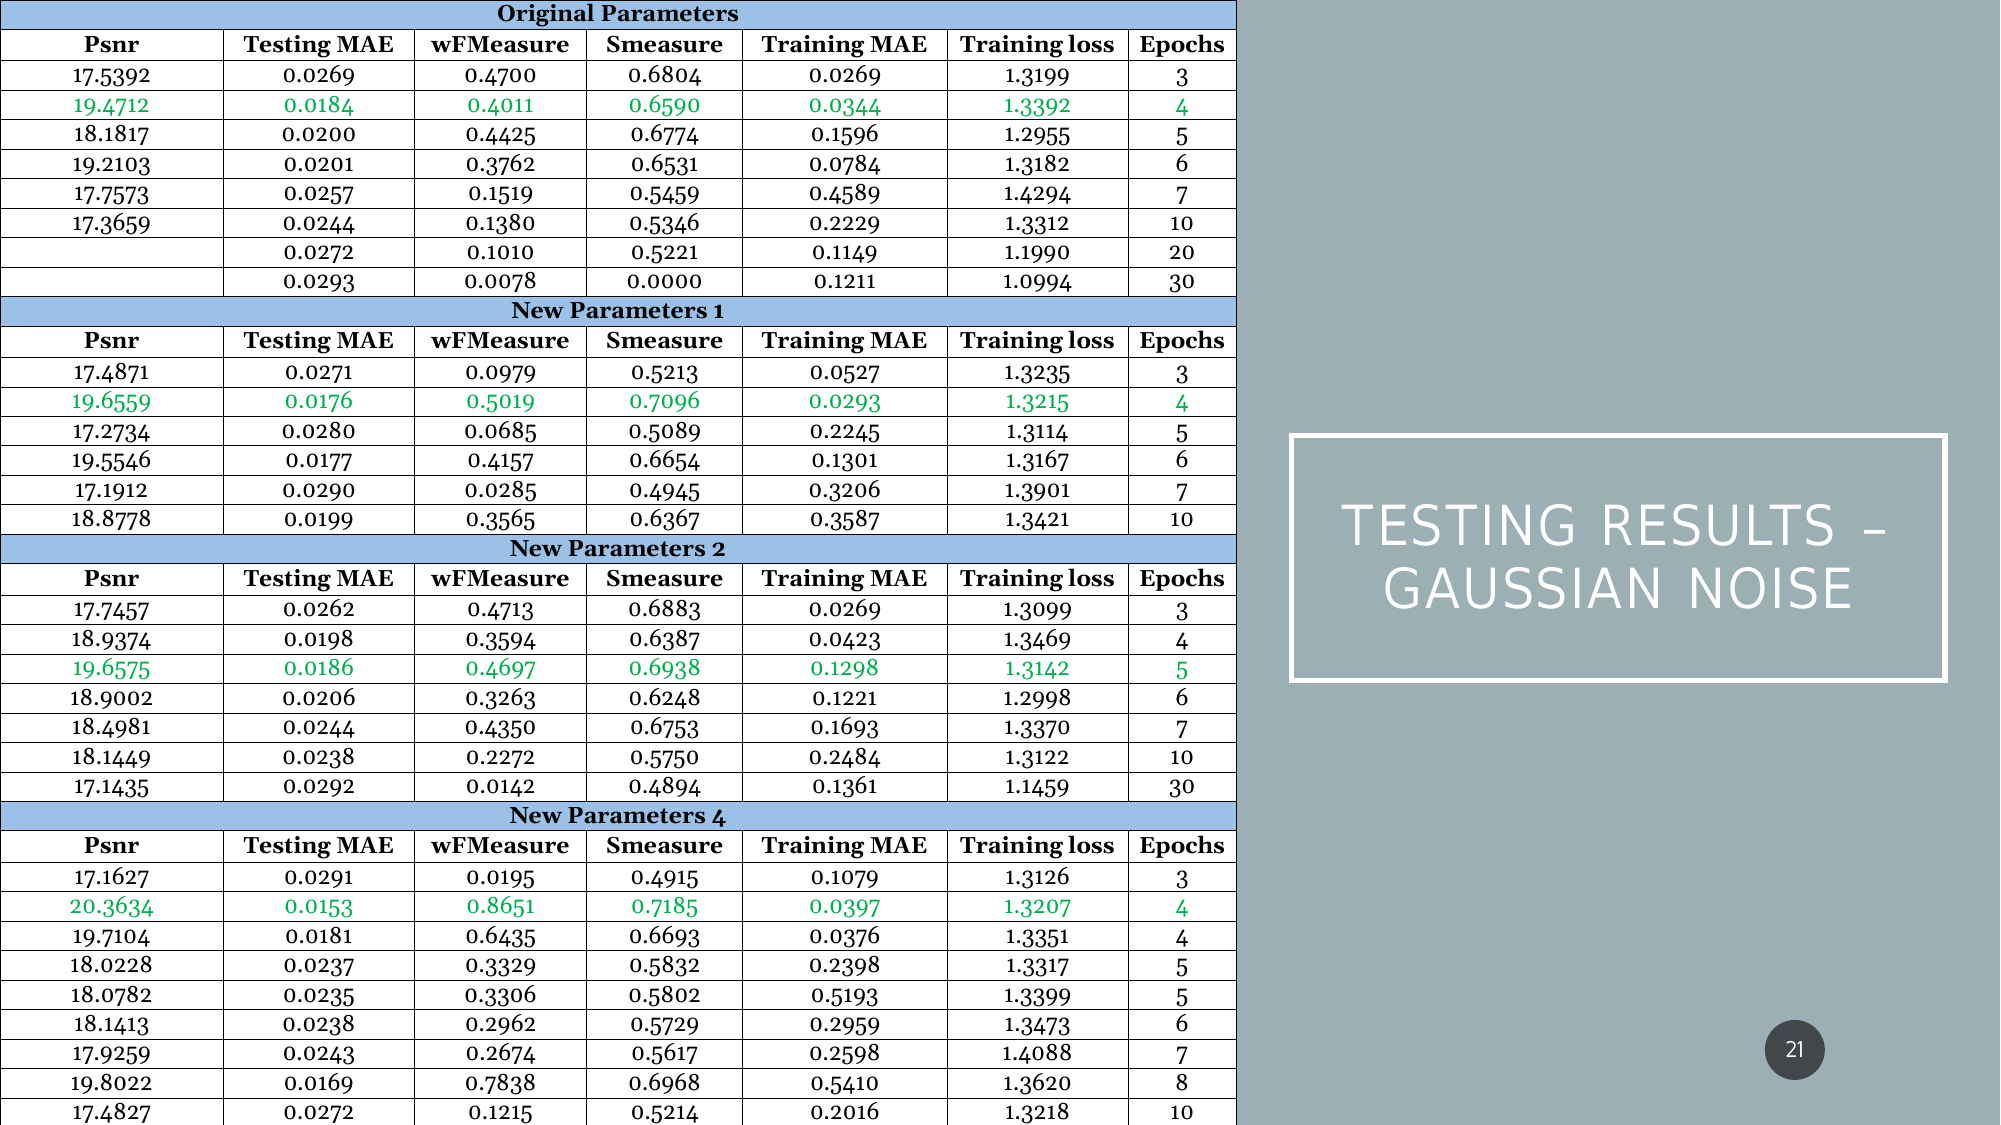

| Original Parameters |  |  |  |  |  |  |
| --- | --- | --- | --- | --- | --- | --- |
| Psnr | Testing MAE | wFMeasure | Smeasure | Training MAE | Training loss | Epochs |
| 17.5392 | 0.0269 | 0.4700 | 0.6804 | 0.0269 | 1.3199 | 3 |
| 19.4712 | 0.0184 | 0.4011 | 0.6590 | 0.0344 | 1.3392 | 4 |
| 18.1817 | 0.0200 | 0.4425 | 0.6774 | 0.1596 | 1.2955 | 5 |
| 19.2103 | 0.0201 | 0.3762 | 0.6531 | 0.0784 | 1.3182 | 6 |
| 17.7573 | 0.0257 | 0.1519 | 0.5459 | 0.4589 | 1.4294 | 7 |
| 17.3659 | 0.0244 | 0.1380 | 0.5346 | 0.2229 | 1.3312 | 10 |
|  | 0.0272 | 0.1010 | 0.5221 | 0.1149 | 1.1990 | 20 |
|  | 0.0293 | 0.0078 | 0.0000 | 0.1211 | 1.0994 | 30 |
| New Parameters 1 |  |  |  |  |  |  |
| Psnr | Testing MAE | wFMeasure | Smeasure | Training MAE | Training loss | Epochs |
| 17.4871 | 0.0271 | 0.0979 | 0.5213 | 0.0527 | 1.3235 | 3 |
| 19.6559 | 0.0176 | 0.5019 | 0.7096 | 0.0293 | 1.3215 | 4 |
| 17.2734 | 0.0280 | 0.0685 | 0.5089 | 0.2245 | 1.3114 | 5 |
| 19.5546 | 0.0177 | 0.4157 | 0.6654 | 0.1301 | 1.3167 | 6 |
| 17.1912 | 0.0290 | 0.0285 | 0.4945 | 0.3206 | 1.3901 | 7 |
| 18.8778 | 0.0199 | 0.3565 | 0.6367 | 0.3587 | 1.3421 | 10 |
| New Parameters 2 |  |  |  |  |  |  |
| Psnr | Testing MAE | wFMeasure | Smeasure | Training MAE | Training loss | Epochs |
| 17.7457 | 0.0262 | 0.4713 | 0.6883 | 0.0269 | 1.3099 | 3 |
| 18.9374 | 0.0198 | 0.3594 | 0.6387 | 0.0423 | 1.3469 | 4 |
| 19.6575 | 0.0186 | 0.4697 | 0.6938 | 0.1298 | 1.3142 | 5 |
| 18.9002 | 0.0206 | 0.3263 | 0.6248 | 0.1221 | 1.2998 | 6 |
| 18.4981 | 0.0244 | 0.4350 | 0.6753 | 0.1693 | 1.3370 | 7 |
| 18.1449 | 0.0238 | 0.2272 | 0.5750 | 0.2484 | 1.3122 | 10 |
| 17.1435 | 0.0292 | 0.0142 | 0.4894 | 0.1361 | 1.1459 | 30 |
| New Parameters 4 |  |  |  |  |  |  |
| Psnr | Testing MAE | wFMeasure | Smeasure | Training MAE | Training loss | Epochs |
| 17.1627 | 0.0291 | 0.0195 | 0.4915 | 0.1079 | 1.3126 | 3 |
| 20.3634 | 0.0153 | 0.8651 | 0.7185 | 0.0397 | 1.3207 | 4 |
| 19.7104 | 0.0181 | 0.6435 | 0.6693 | 0.0376 | 1.3351 | 4 |
| 18.0228 | 0.0237 | 0.3329 | 0.5832 | 0.2398 | 1.3317 | 5 |
| 18.0782 | 0.0235 | 0.3306 | 0.5802 | 0.5193 | 1.3399 | 5 |
| 18.1413 | 0.0238 | 0.2962 | 0.5729 | 0.2959 | 1.3473 | 6 |
| 17.9259 | 0.0243 | 0.2674 | 0.5617 | 0.2598 | 1.4088 | 7 |
| 19.8022 | 0.0169 | 0.7838 | 0.6968 | 0.5410 | 1.3620 | 8 |
| 17.4827 | 0.0272 | 0.1215 | 0.5214 | 0.2016 | 1.3218 | 10 |
# Testing Results – Gaussian Noise
21